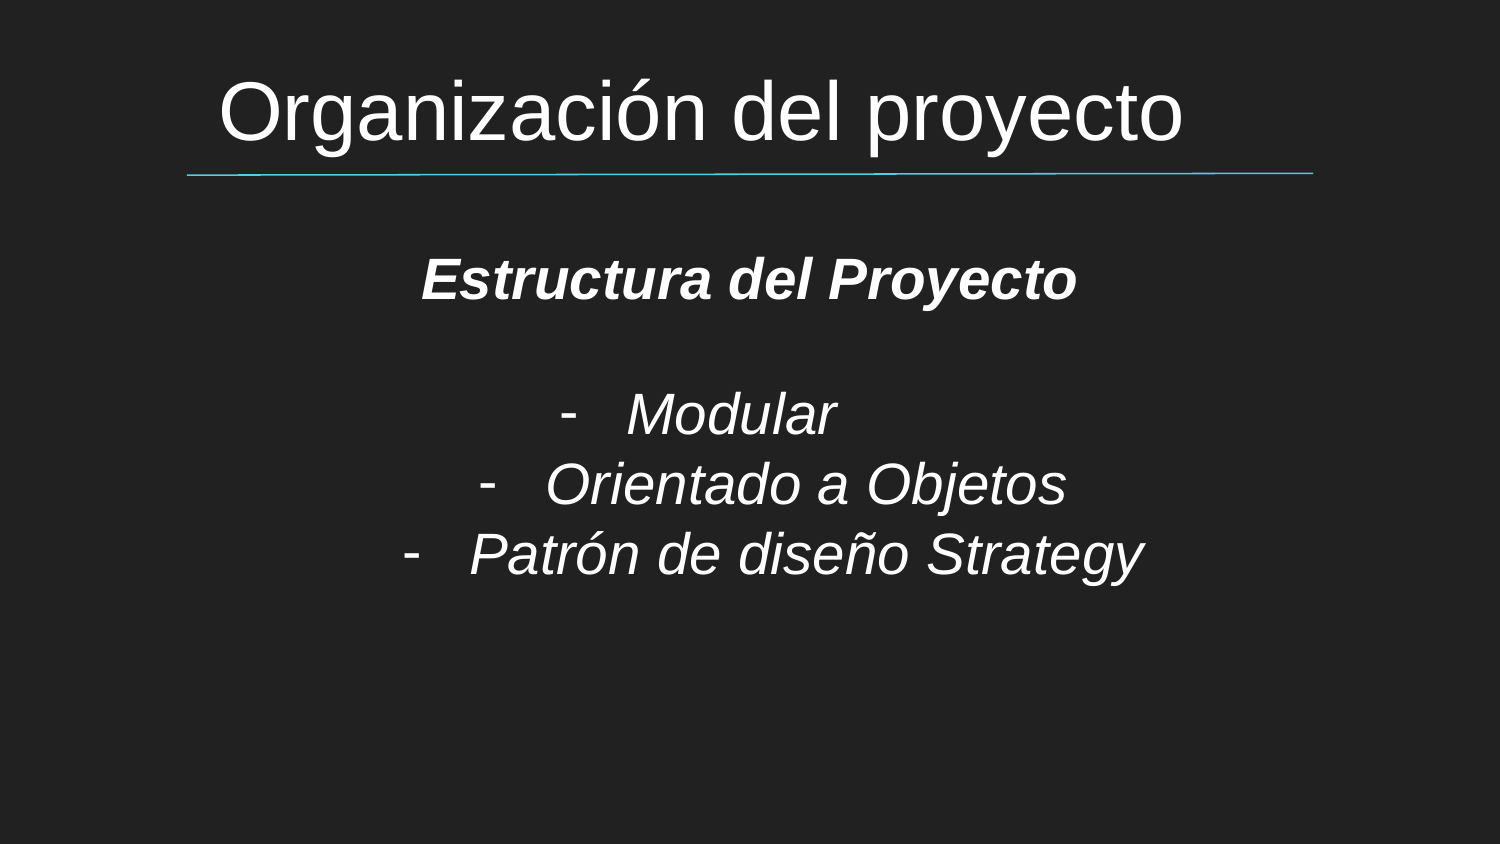

# Organización del proyecto
Estructura del Proyecto
Modular
Orientado a Objetos
Patrón de diseño Strategy